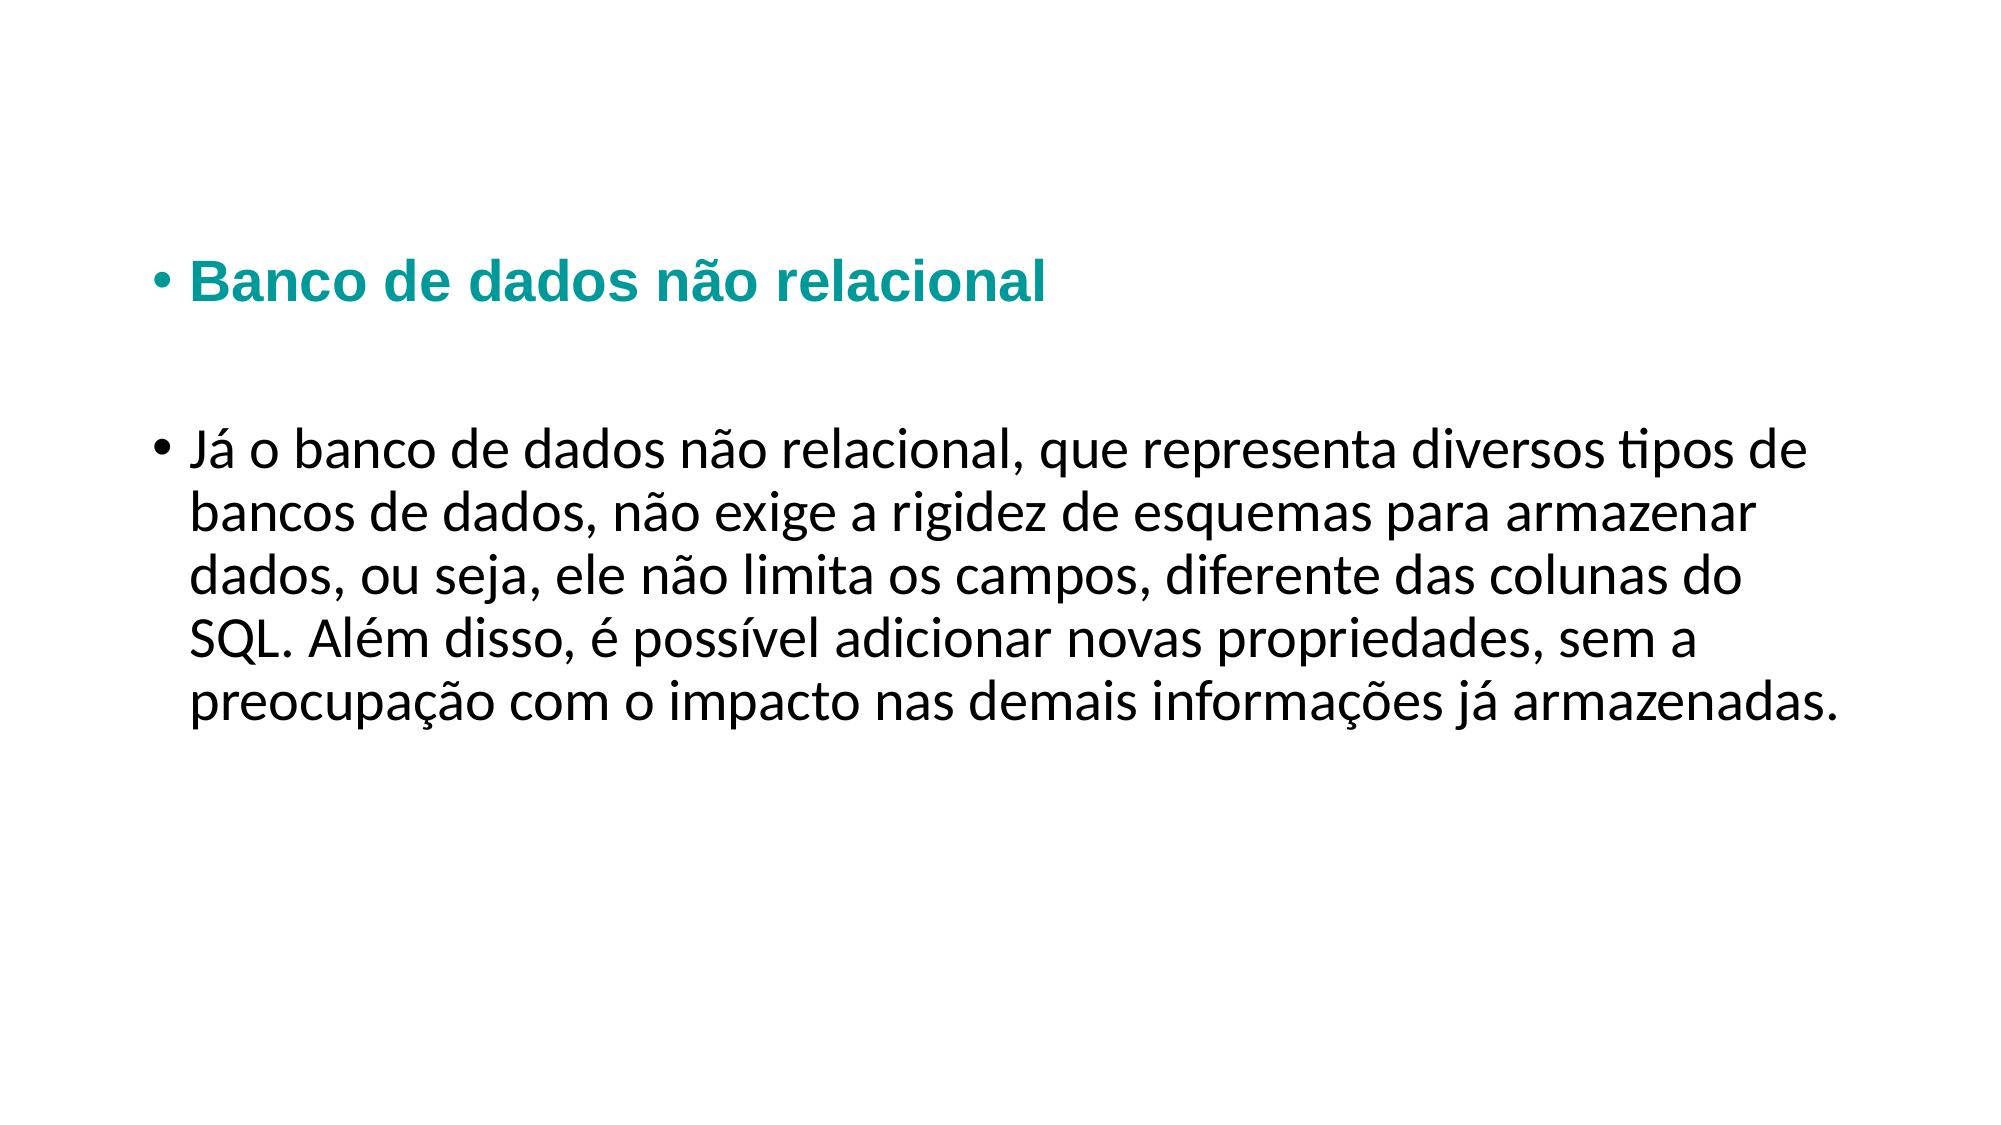

Banco de dados não relacional

Já o banco de dados não relacional, que representa diversos tipos de bancos de dados, não exige a rigidez de esquemas para armazenar dados, ou seja, ele não limita os campos, diferente das colunas do SQL. Além disso, é possível adicionar novas propriedades, sem a preocupação com o impacto nas demais informações já armazenadas.